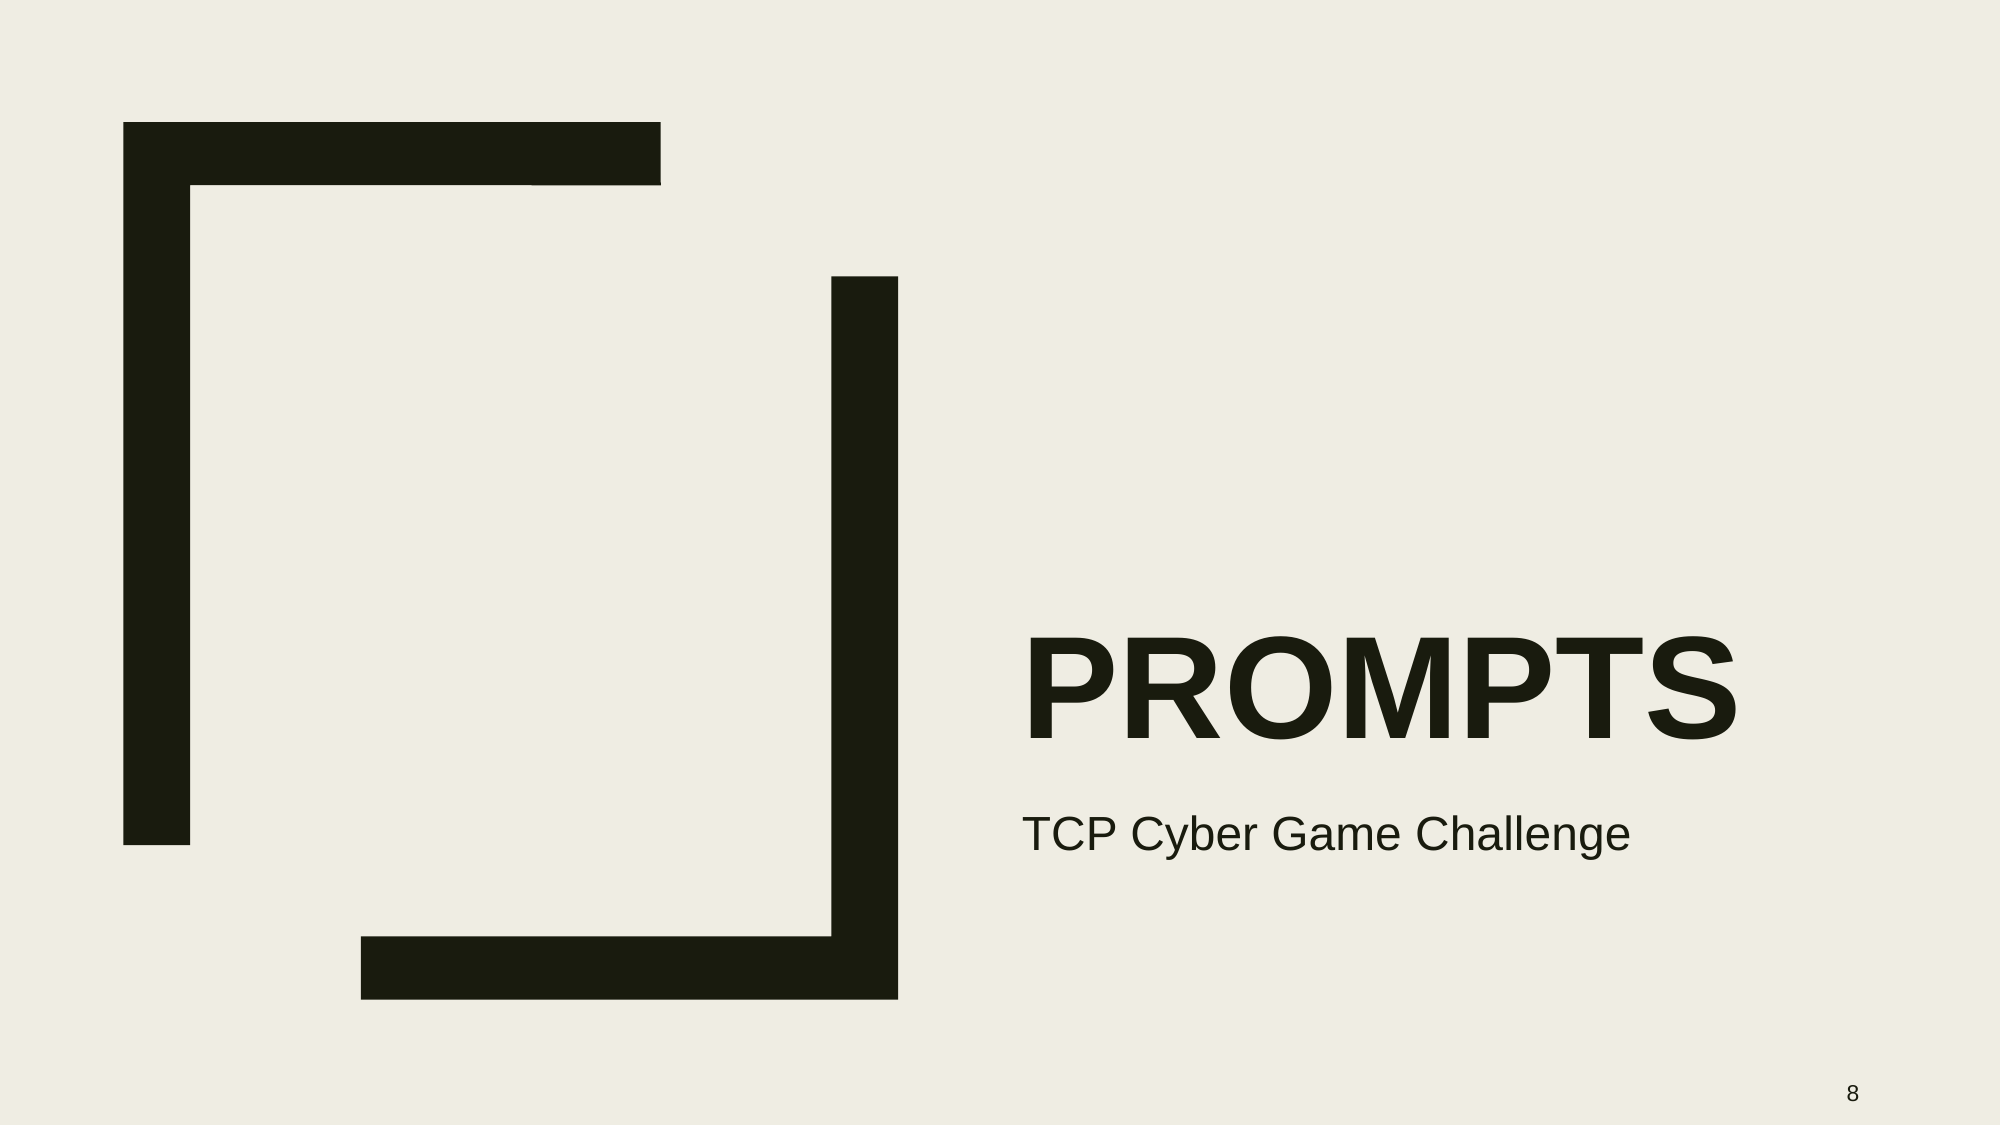

# Prompts
TCP Cyber Game Challenge
8